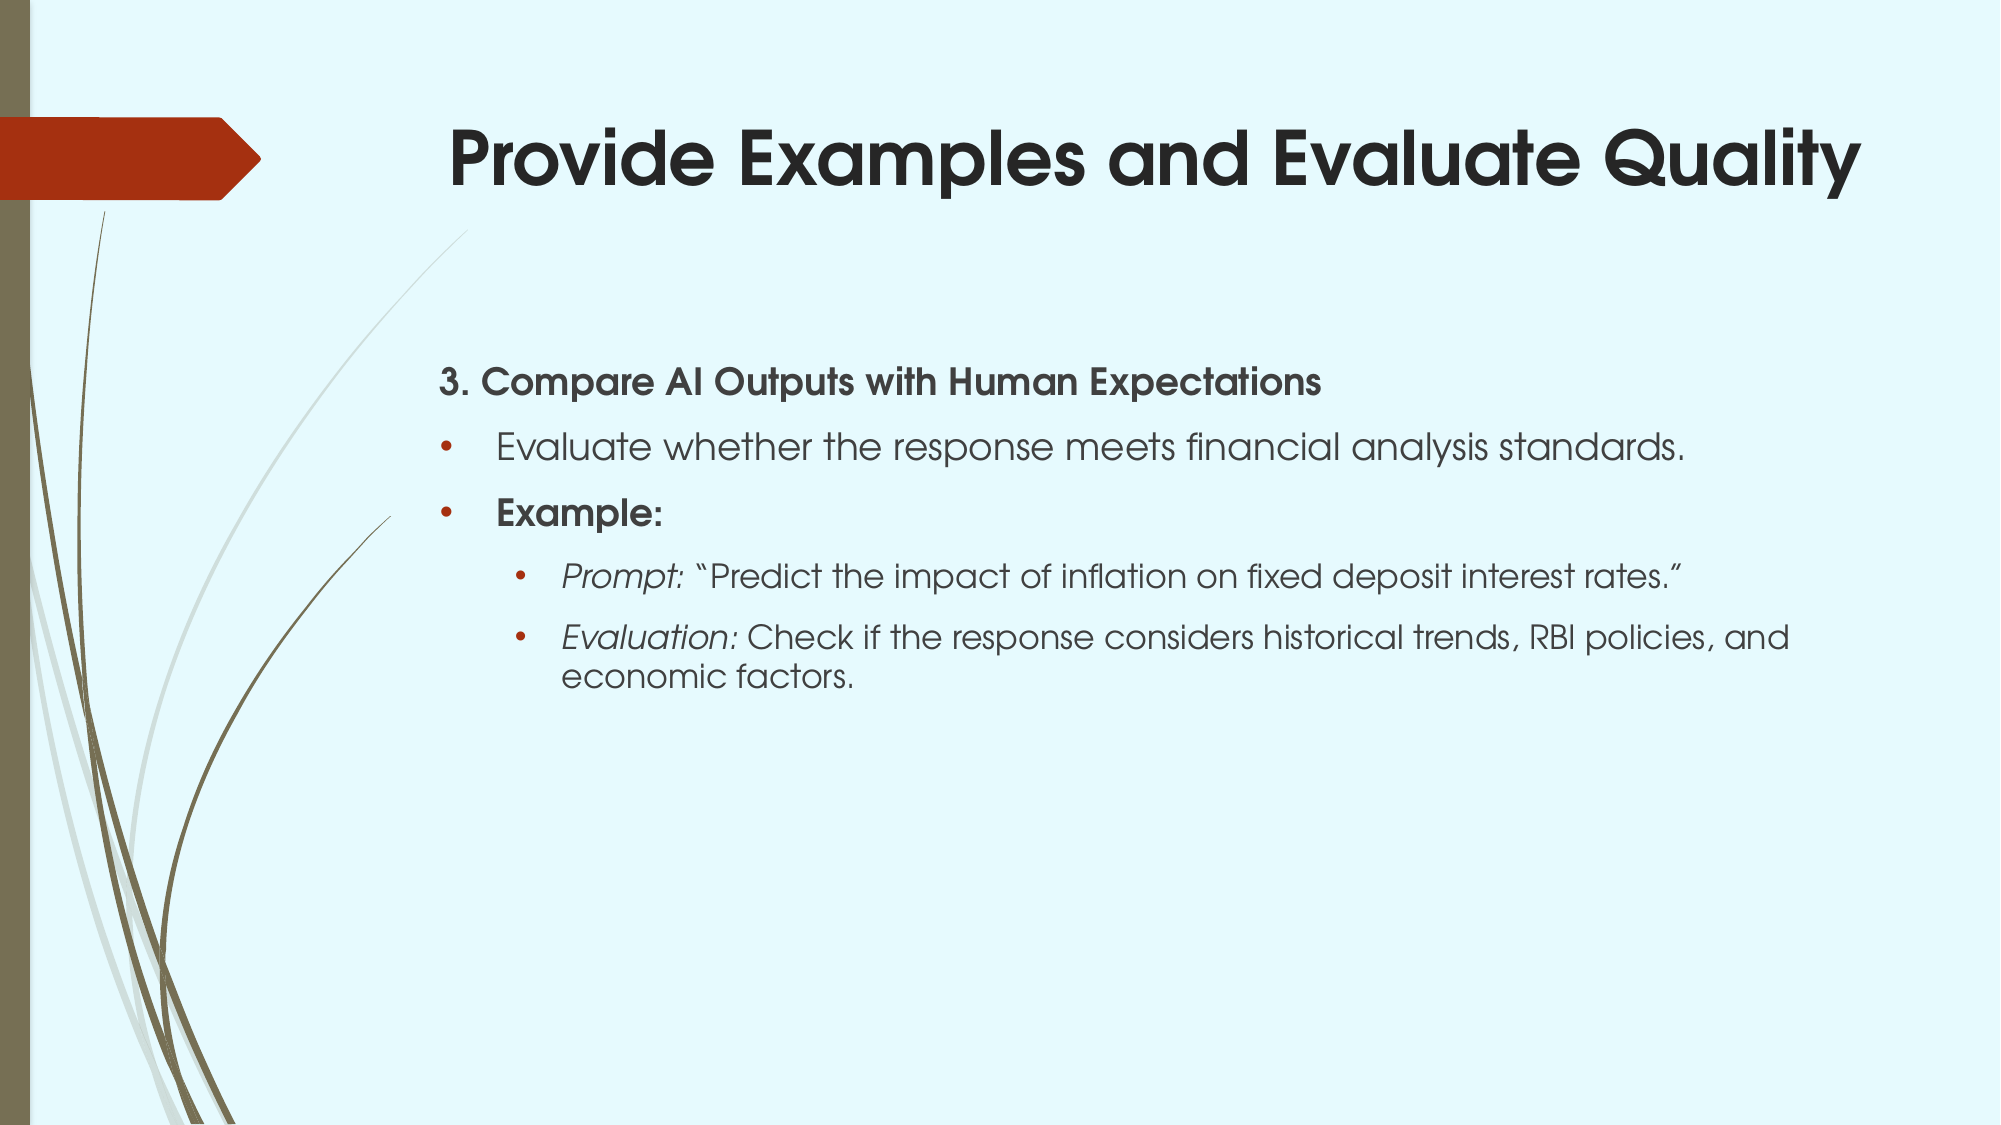

# Provide Examples and Evaluate Quality
3. Compare AI Outputs with Human Expectations
Evaluate whether the response meets financial analysis standards.
Example:
Prompt: “Predict the impact of inflation on fixed deposit interest rates.”
Evaluation: Check if the response considers historical trends, RBI policies, and economic factors.